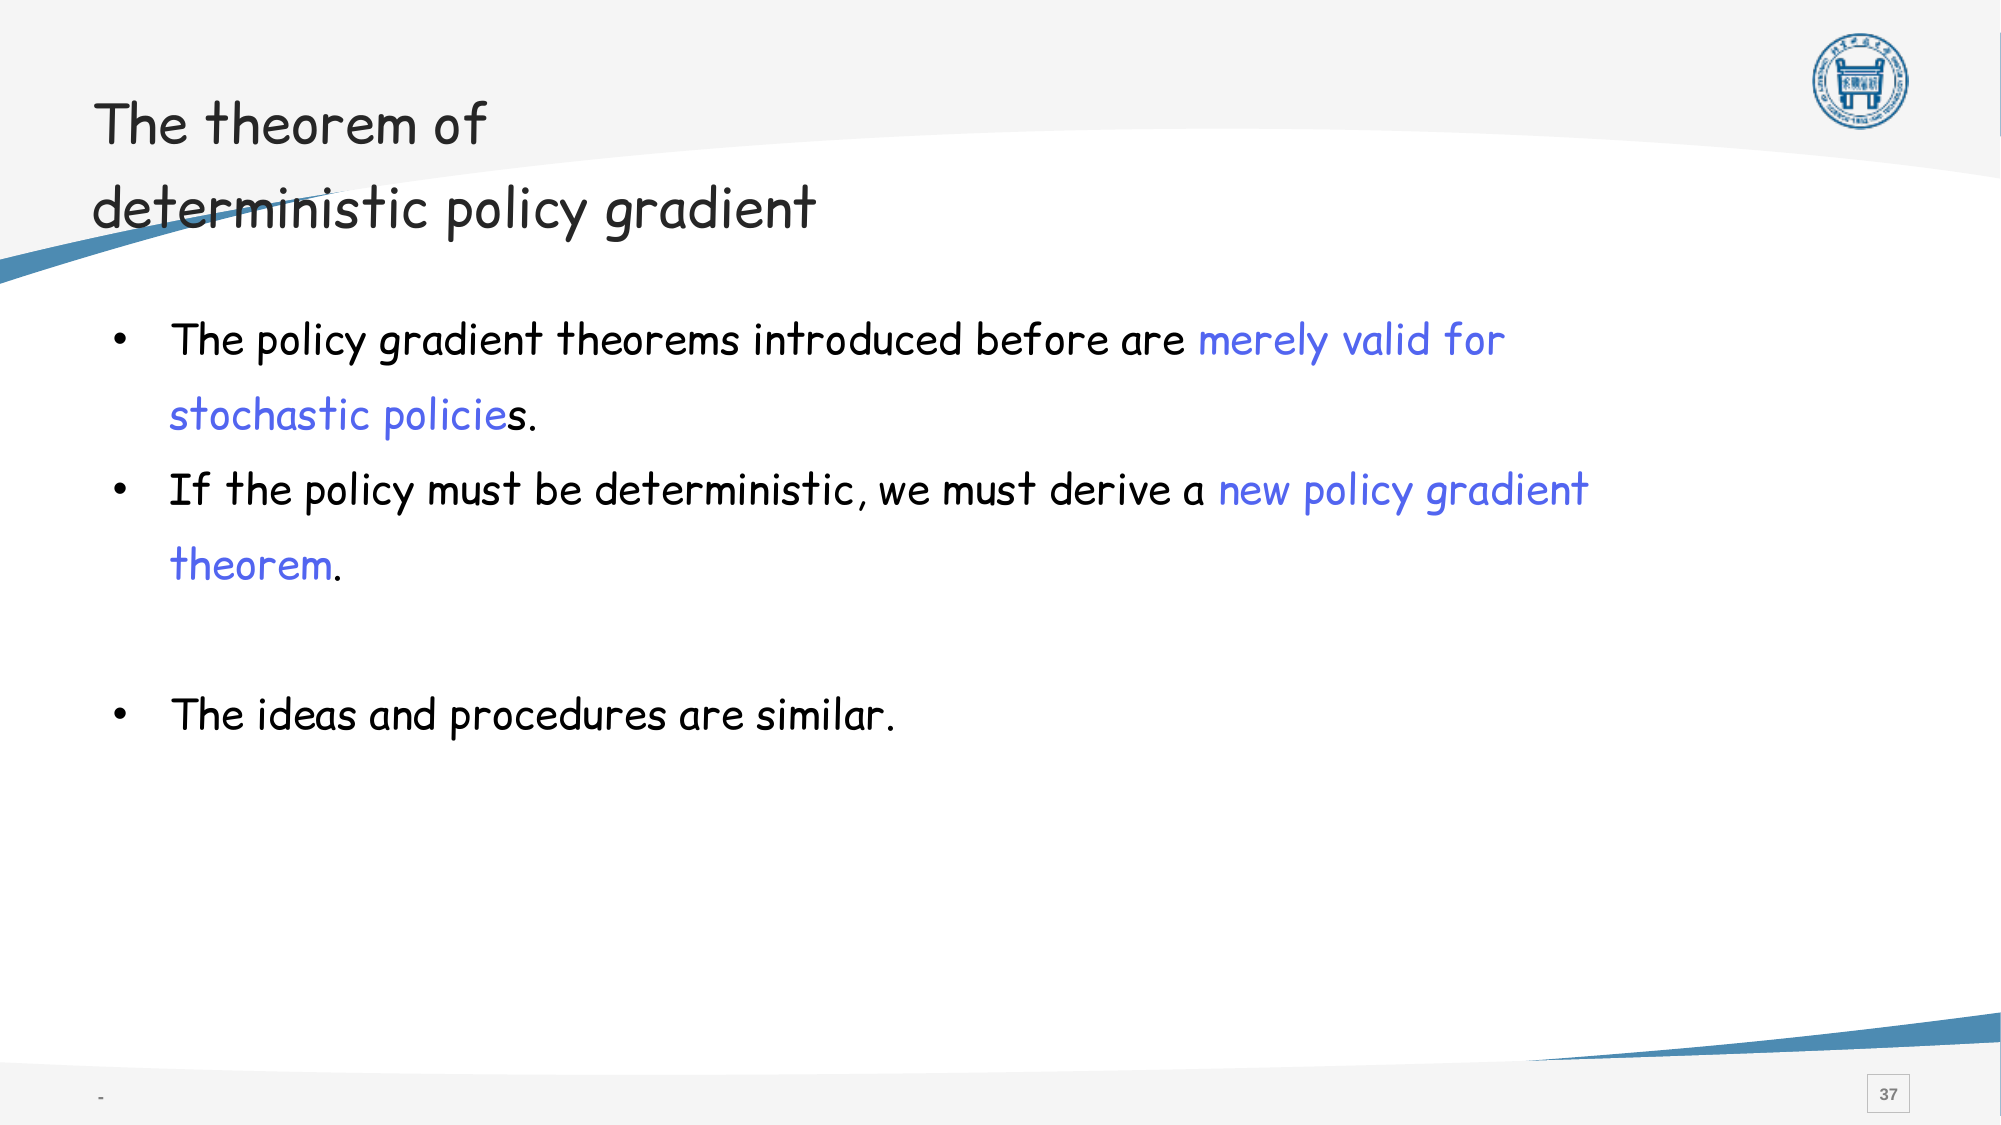

# The theorem of deterministic policy gradient
The policy gradient theorems introduced before are merely valid for stochastic policies.
If the policy must be deterministic, we must derive a new policy gradient theorem.

The ideas and procedures are similar.